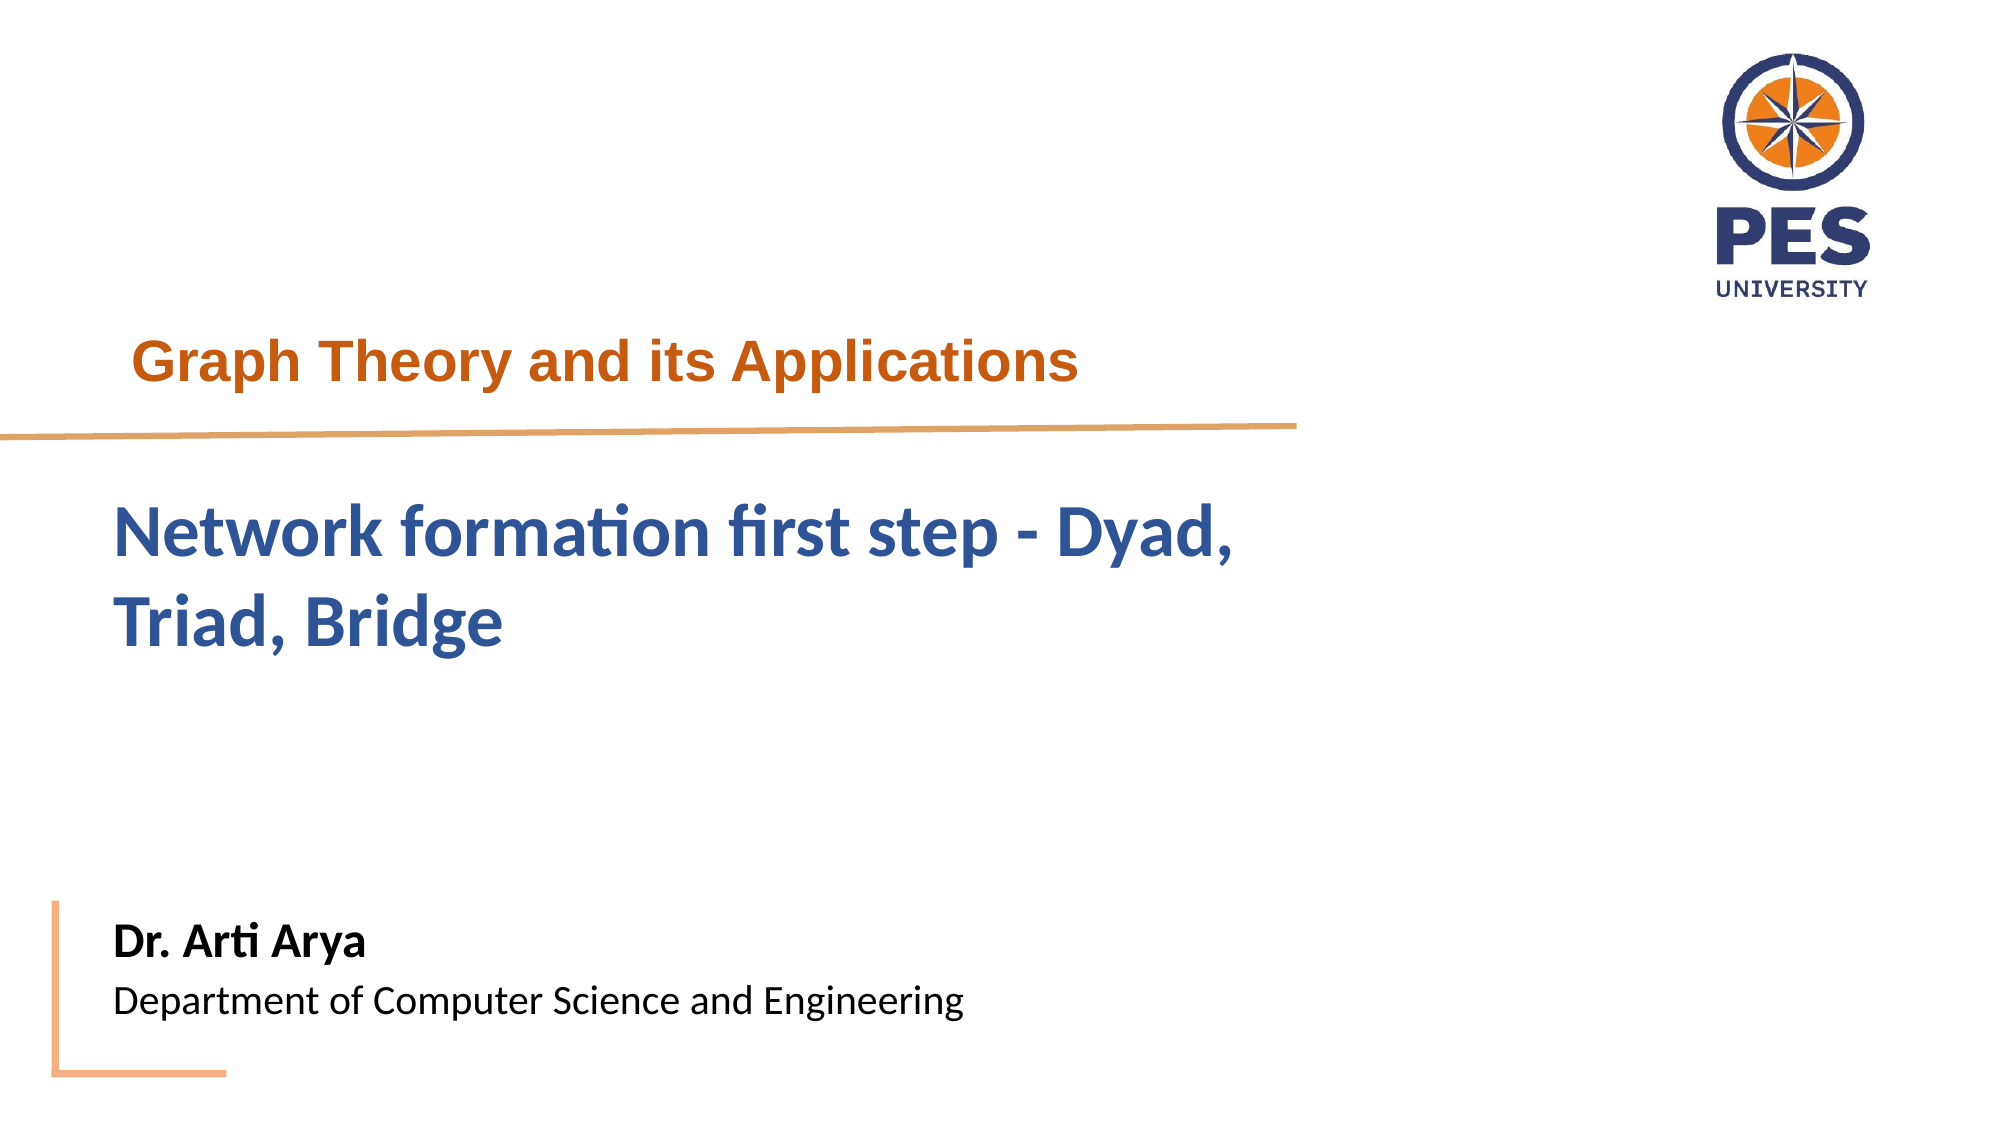

Graph Theory and its Applications
Network formation first step - Dyad, Triad, Bridge

Dr. Arti Arya
Department of Computer Science and Engineering